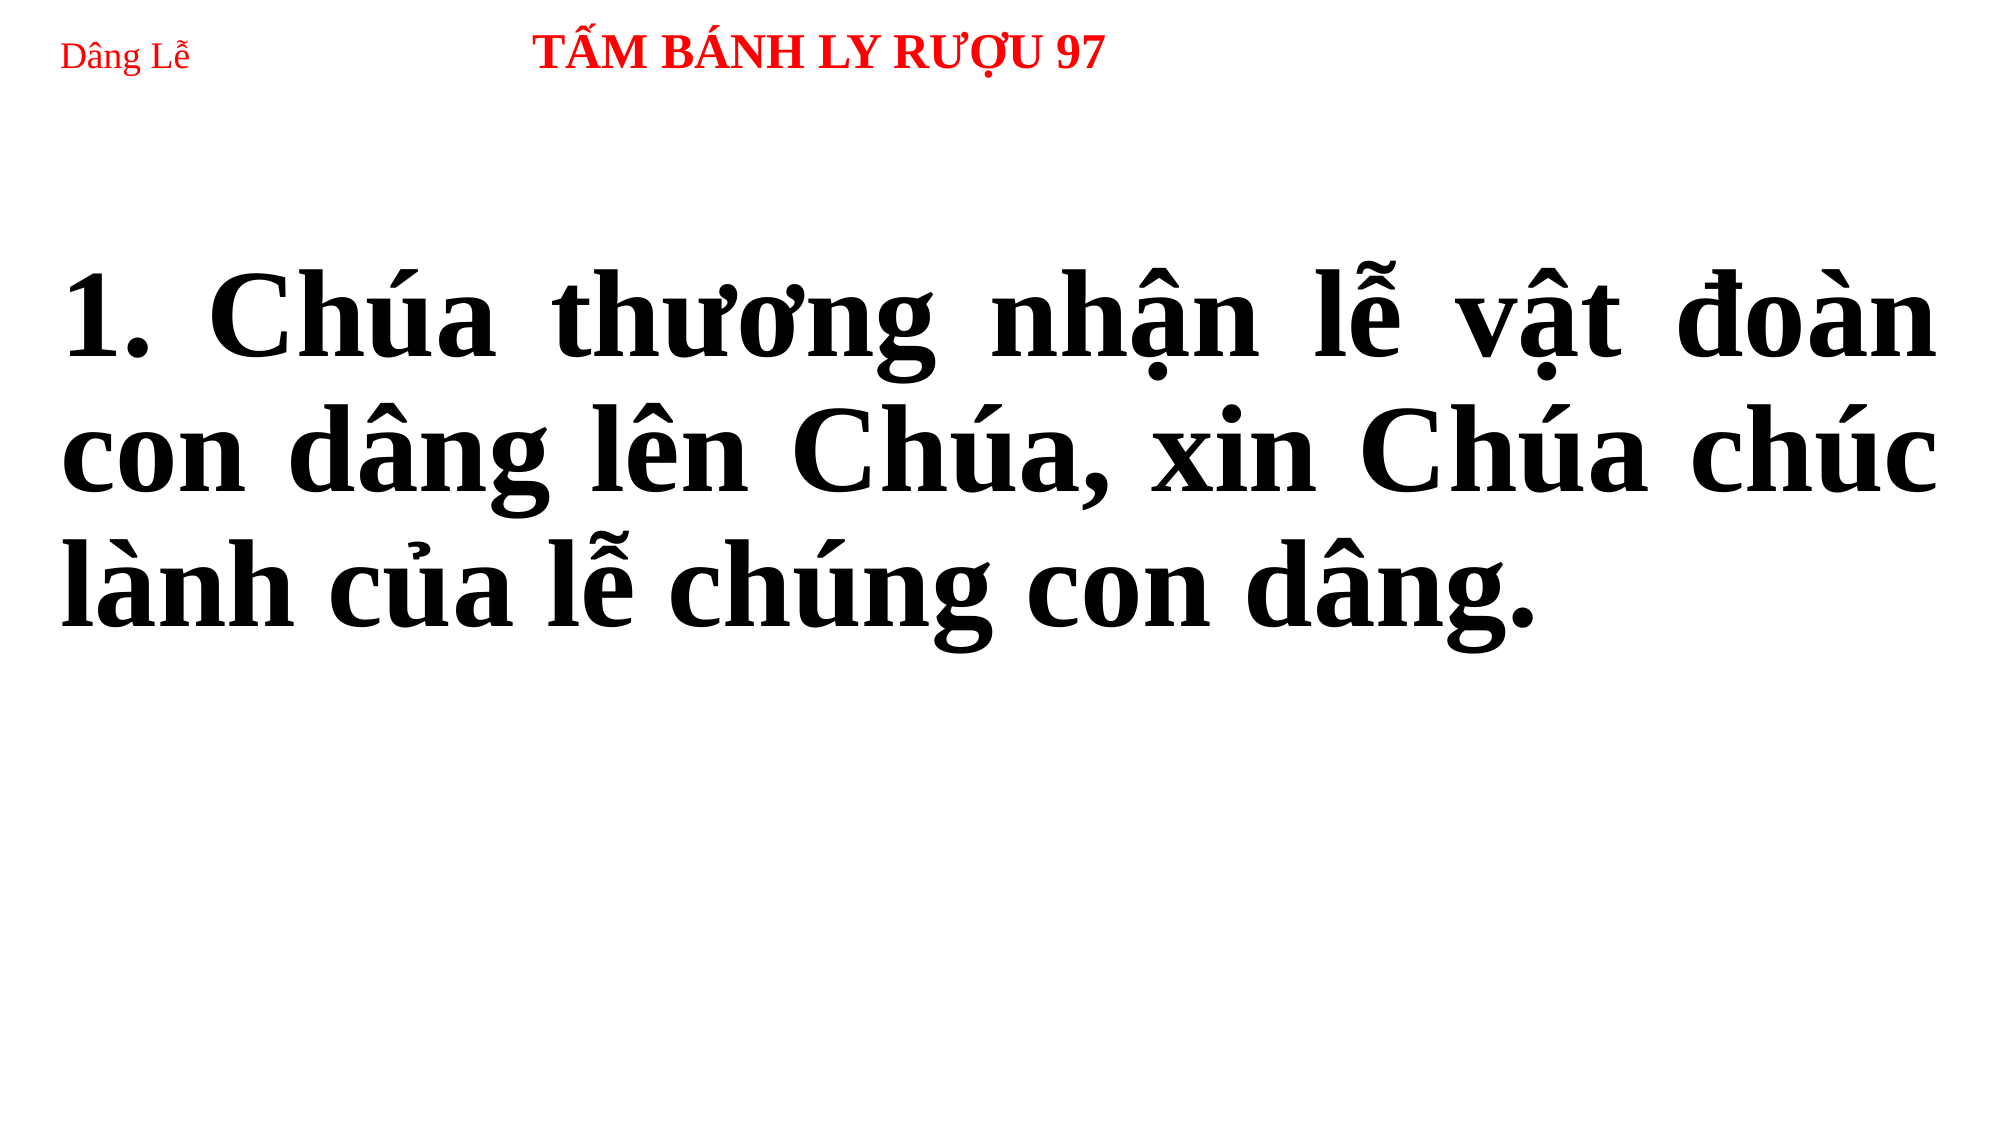

# Dâng Lễ                                    TẤM BÁNH LY RƯỢU 97
1. Chúa thương nhận lễ vật đoàn con dâng lên Chúa, xin Chúa chúc lành của lễ chúng con dâng.